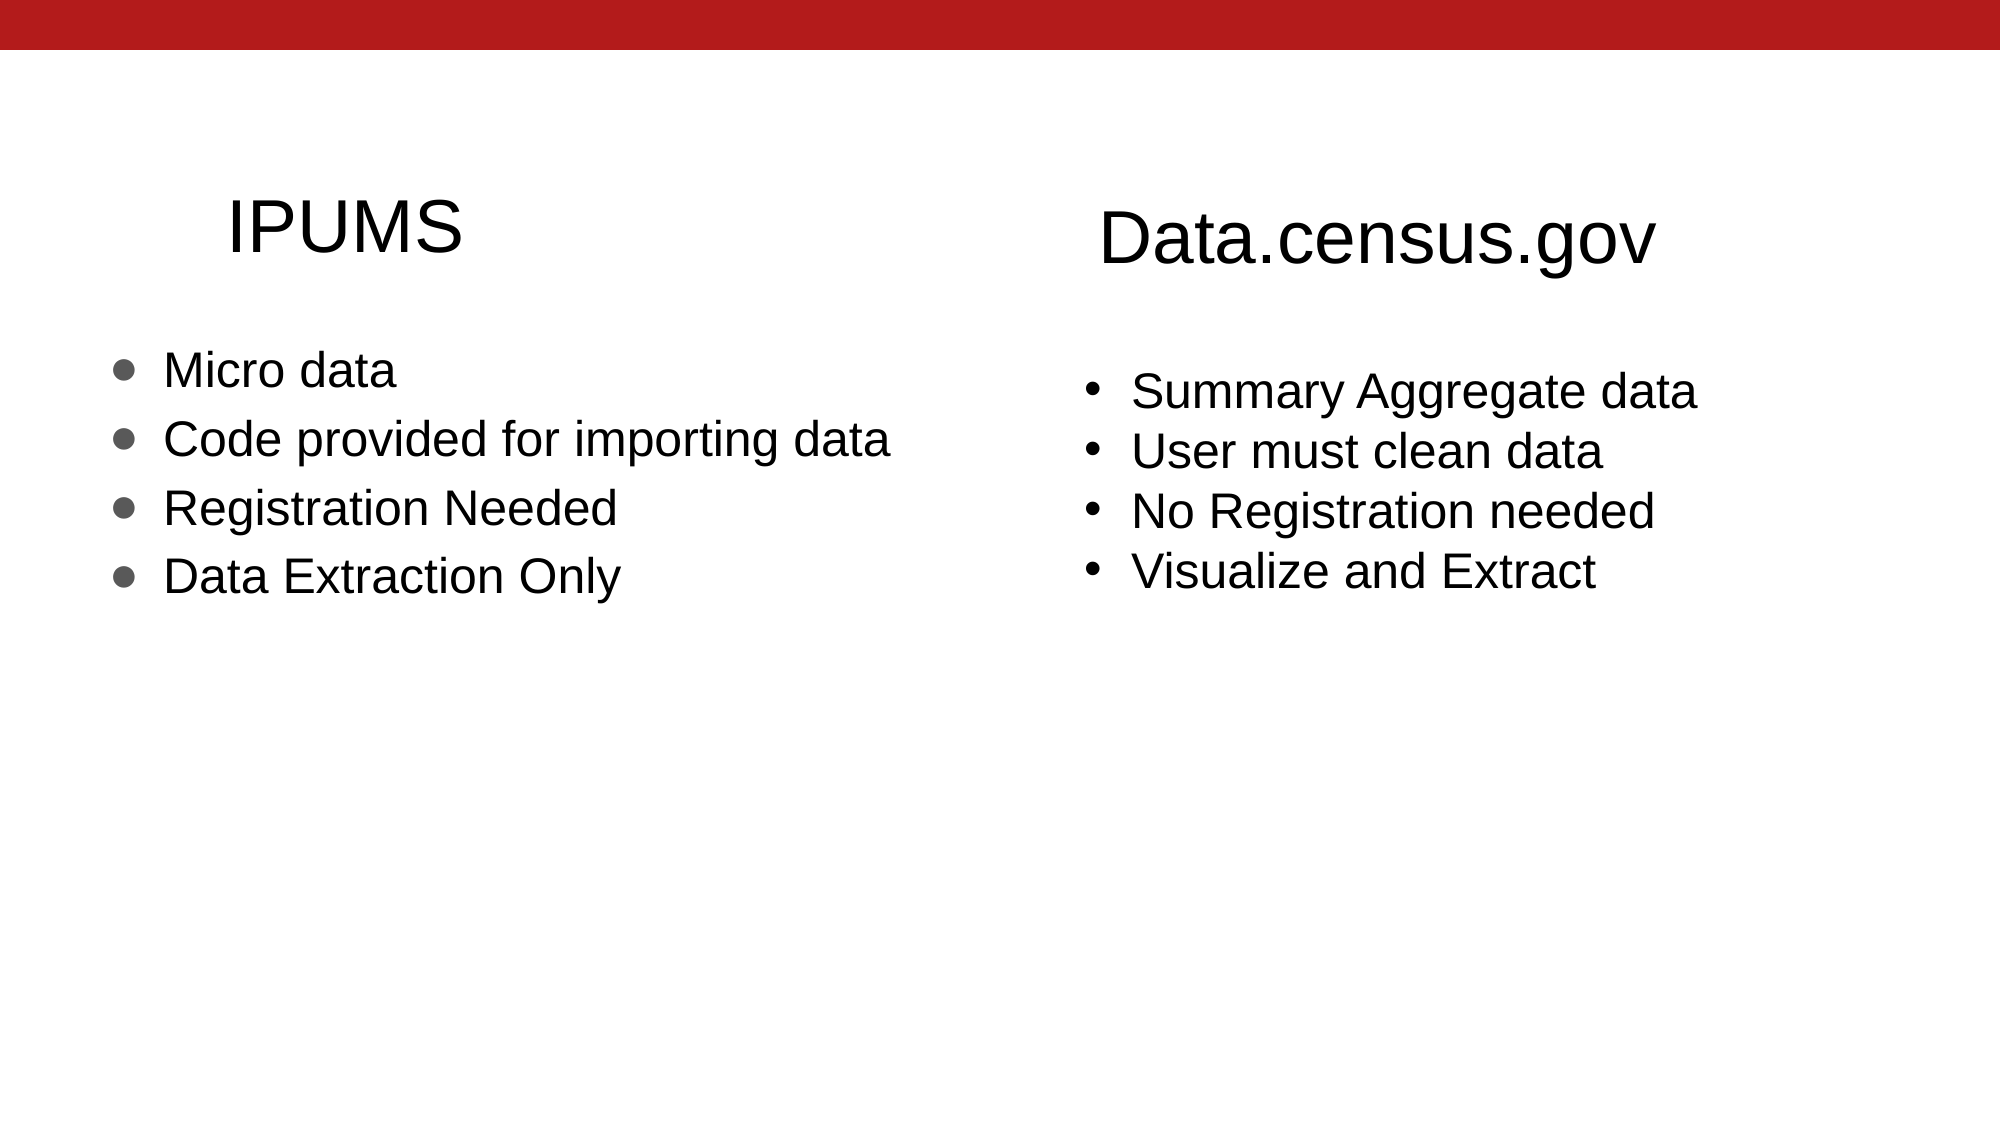

# IPUMS
Data.census.gov
Micro data
Code provided for importing data
Registration Needed
Data Extraction Only

Summary Aggregate data
User must clean data
No Registration needed
Visualize and Extract